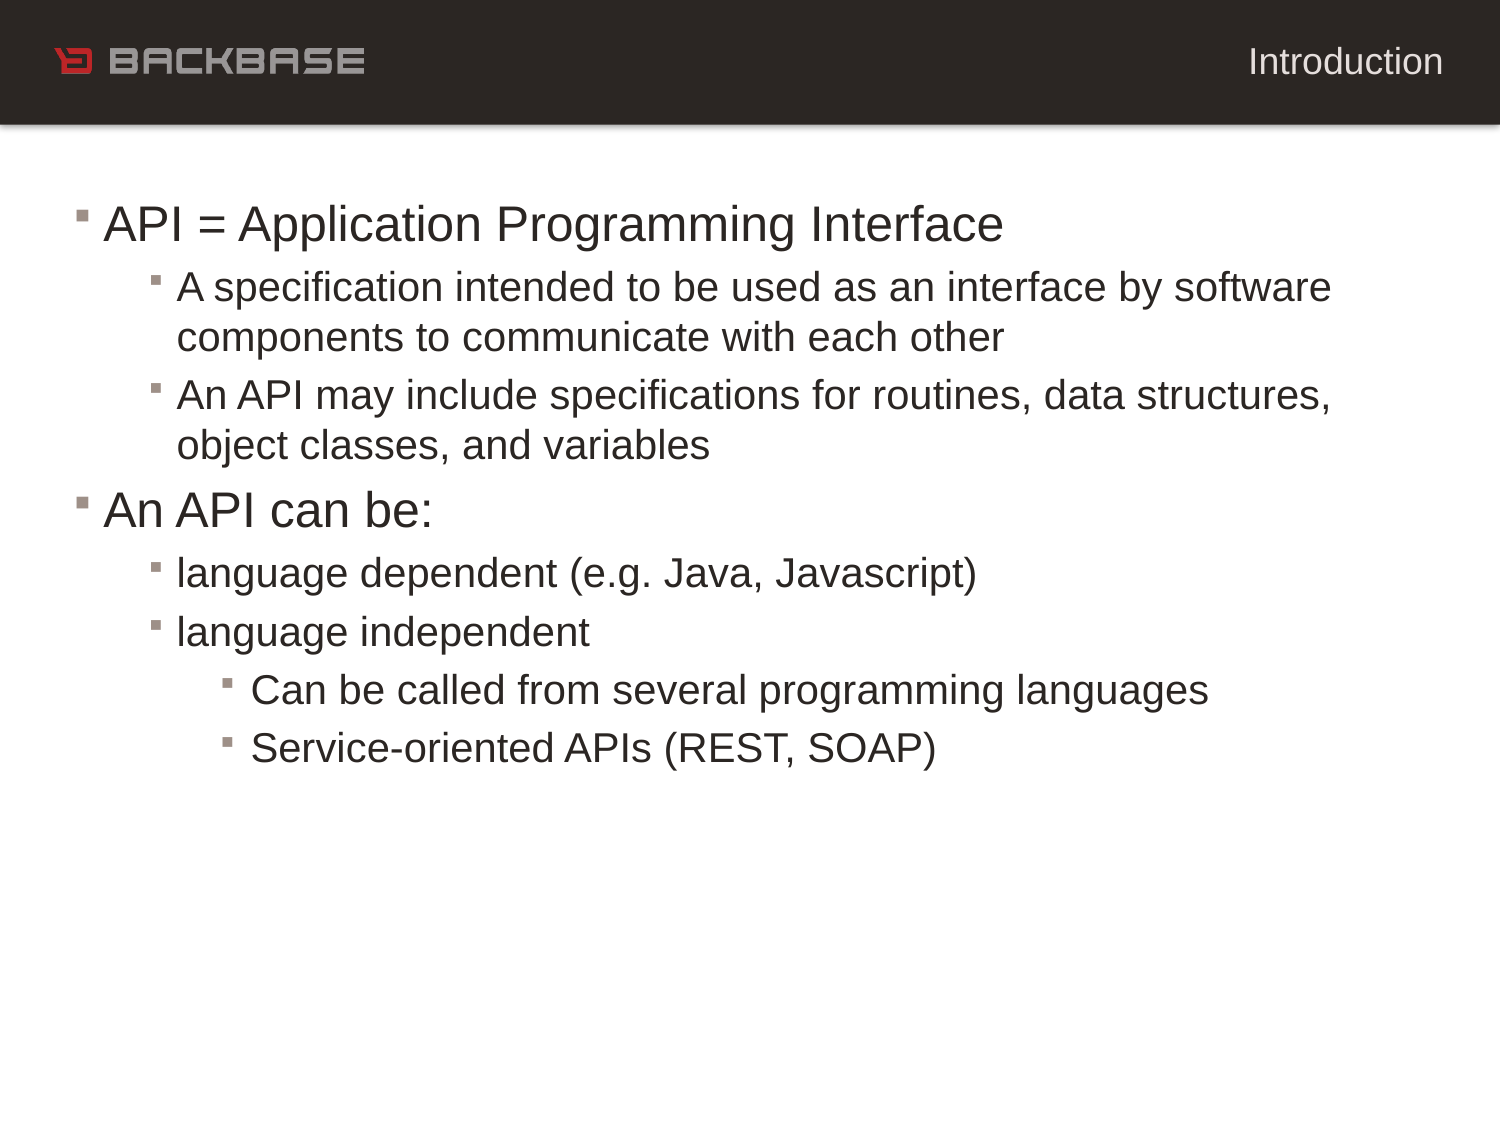

Introduction
API = Application Programming Interface
A specification intended to be used as an interface by software components to communicate with each other
An API may include specifications for routines, data structures, object classes, and variables
An API can be:
language dependent (e.g. Java, Javascript)
language independent
Can be called from several programming languages
Service-oriented APIs (REST, SOAP)